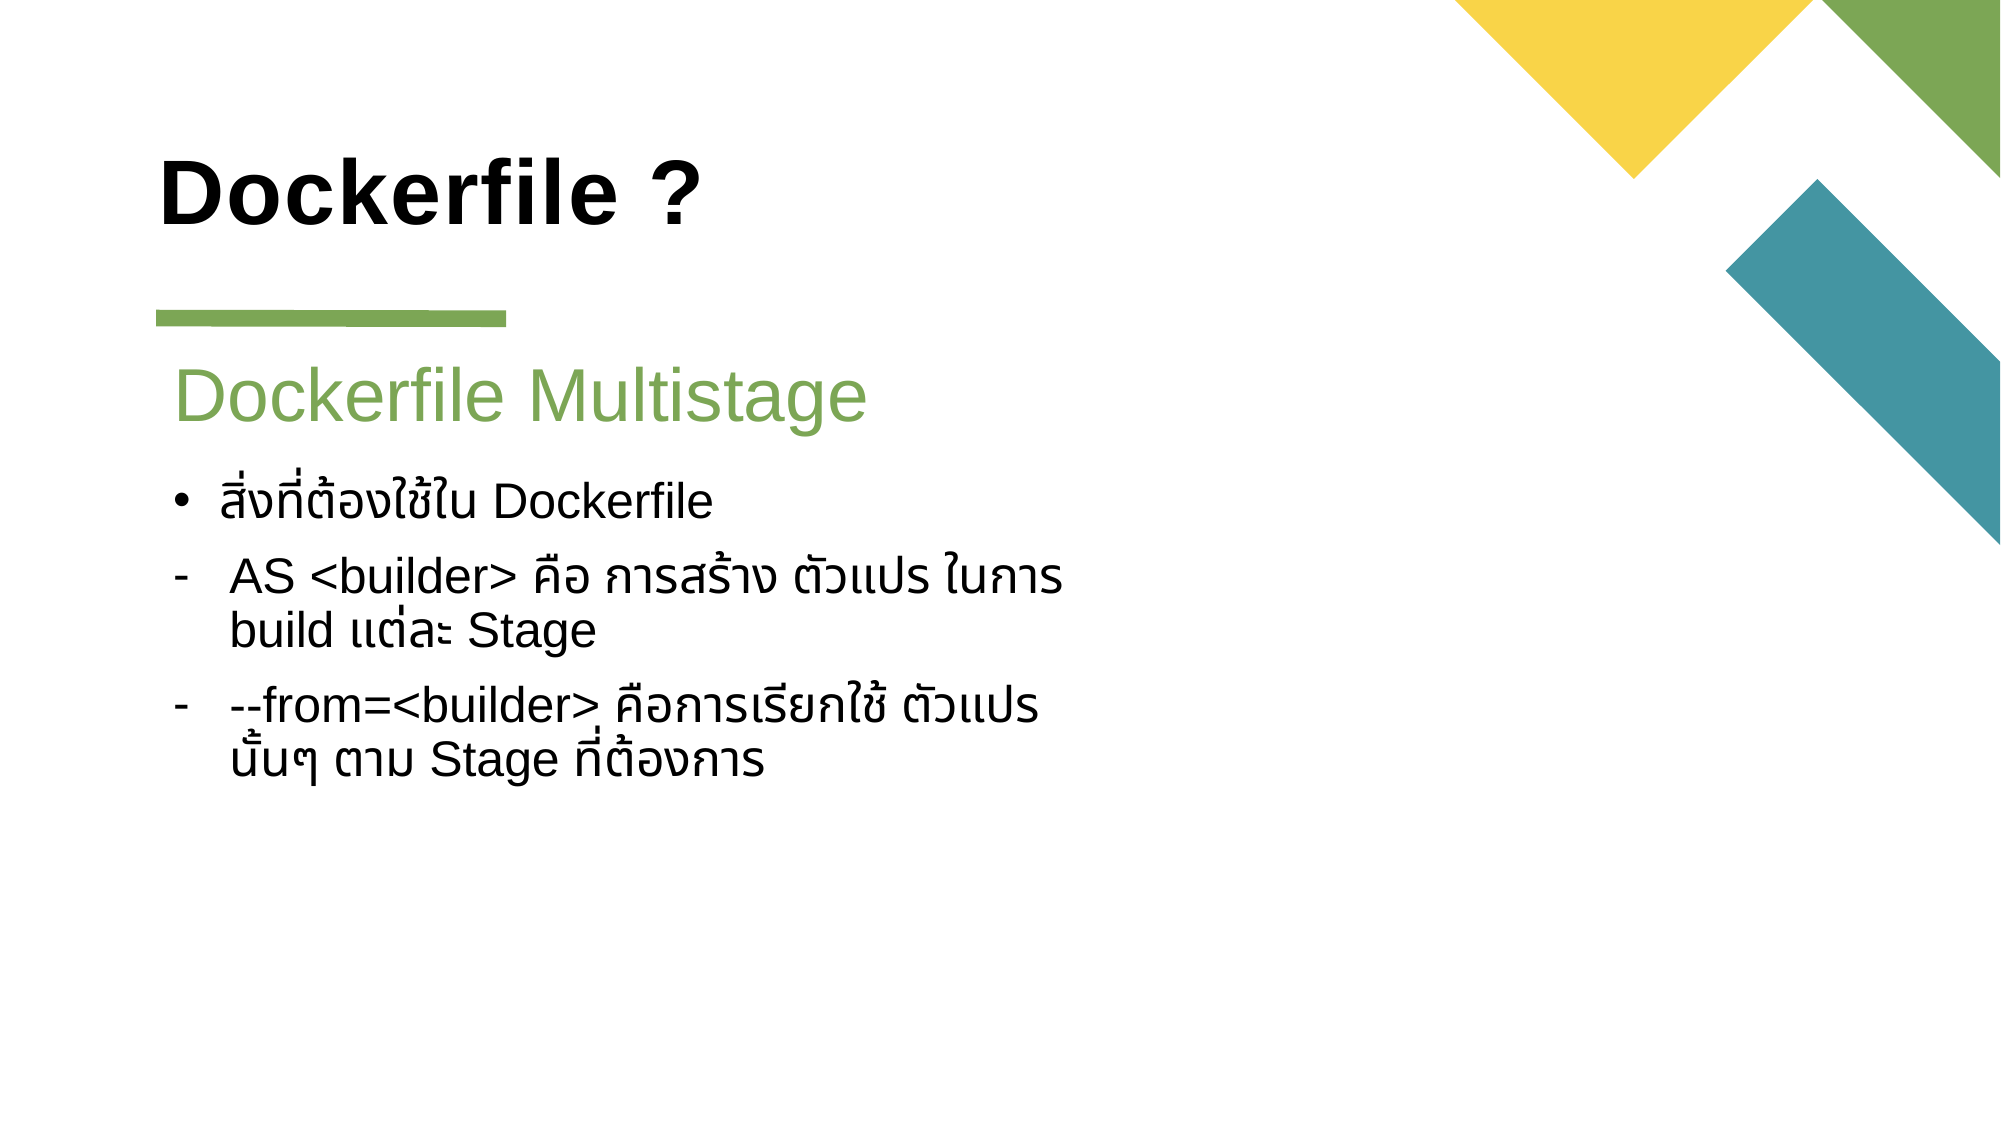

# Dockerfile ?
Dockerfile Multistage
สิ่งที่ต้องใช้ใน Dockerfile
AS <builder> คือ การสร้าง ตัวแปร ในการ build แต่ละ Stage
--from=<builder> คือการเรียกใช้ ตัวแปร นั้นๆ ตาม Stage ที่ต้องการ